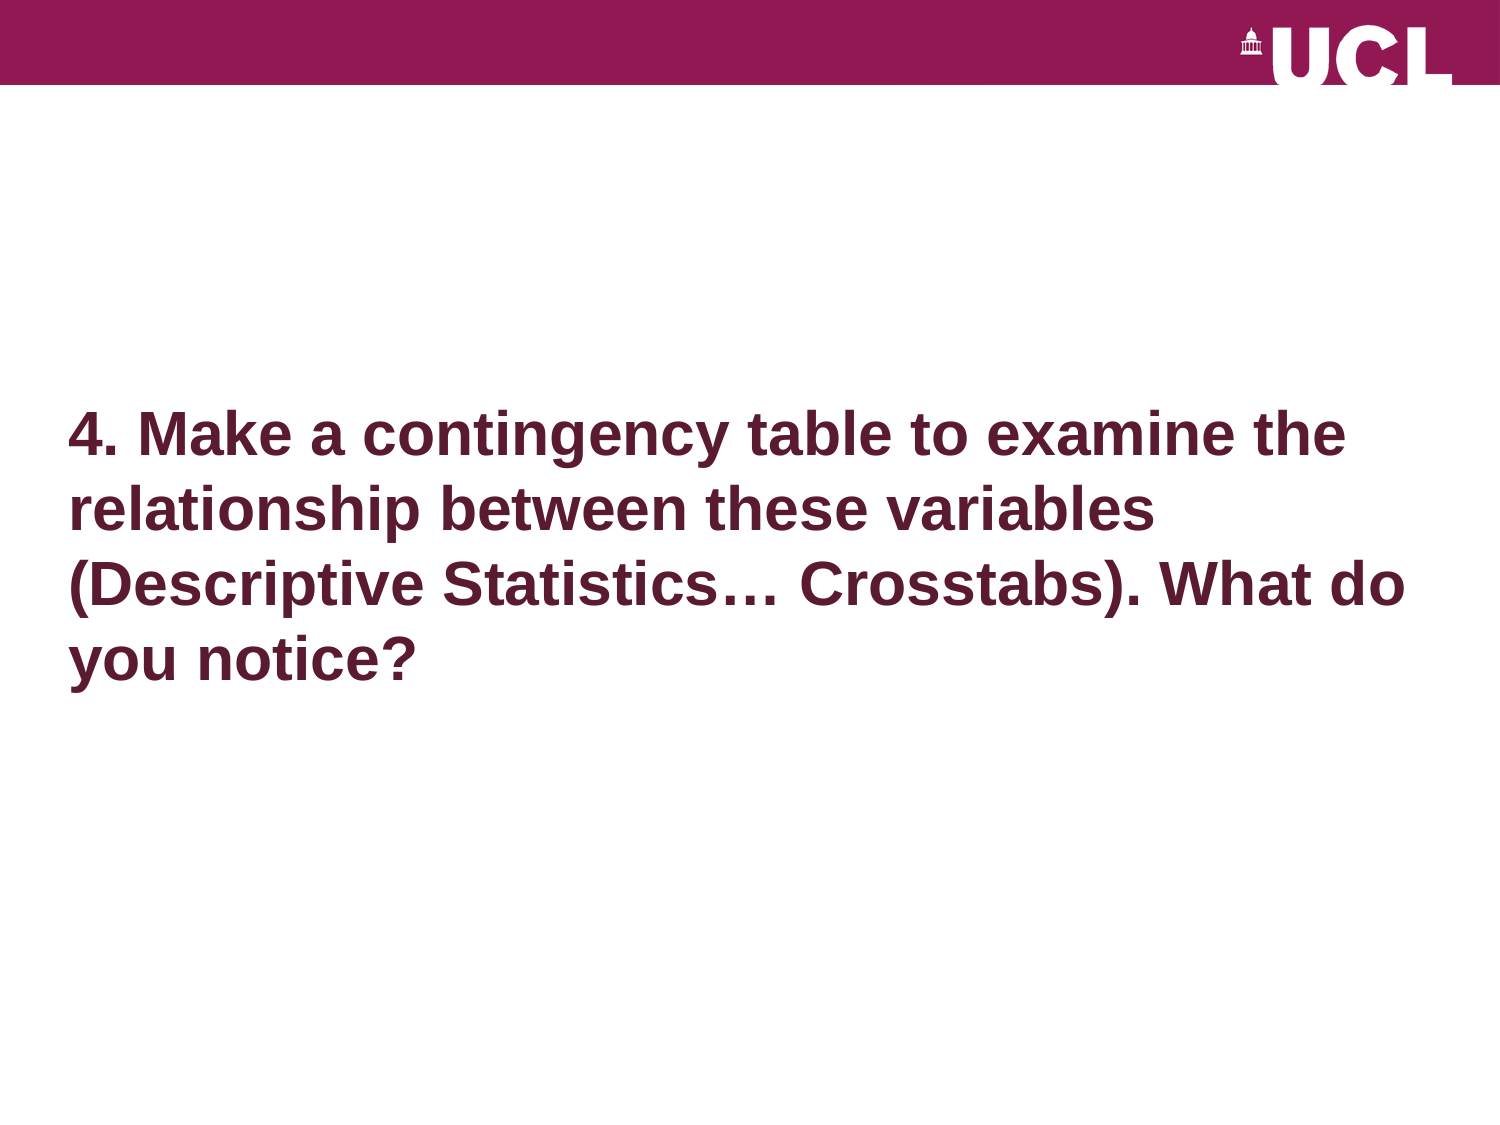

# 4. Make a contingency table to examine the relationship between these variables (Descriptive Statistics… Crosstabs). What do you notice?